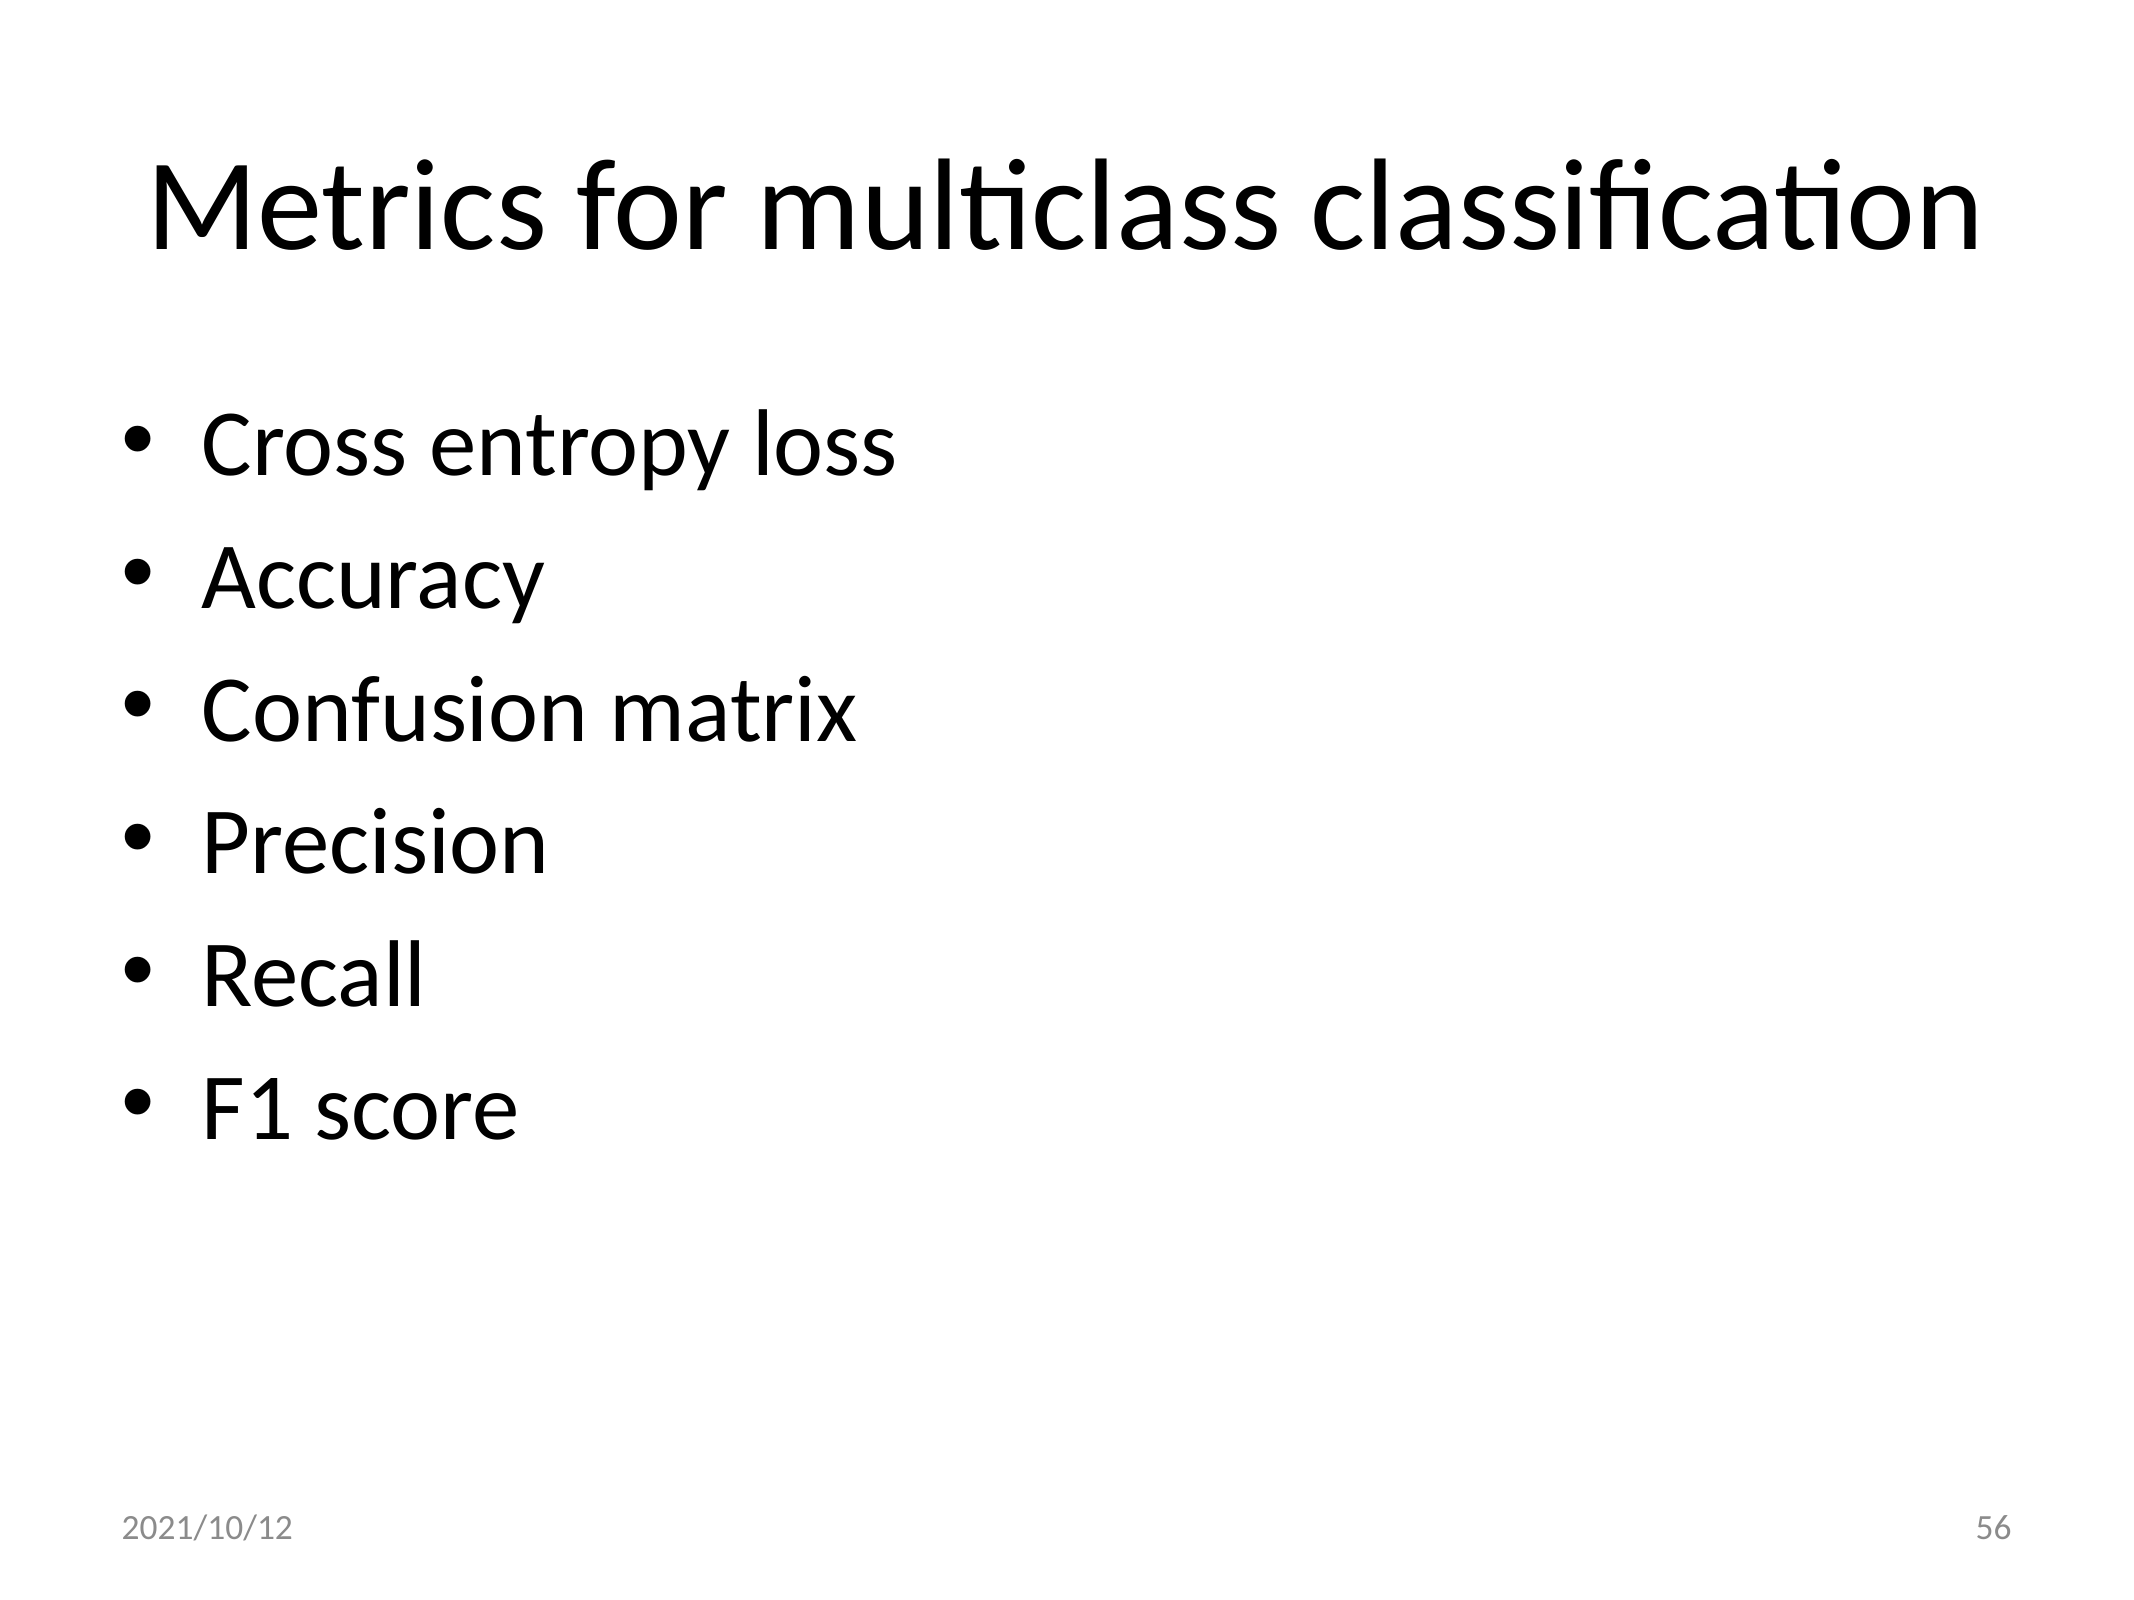

# Metrics for multiclass classification
Cross entropy loss
Accuracy
Confusion matrix
Precision
Recall
F1 score

2021/10/12
56